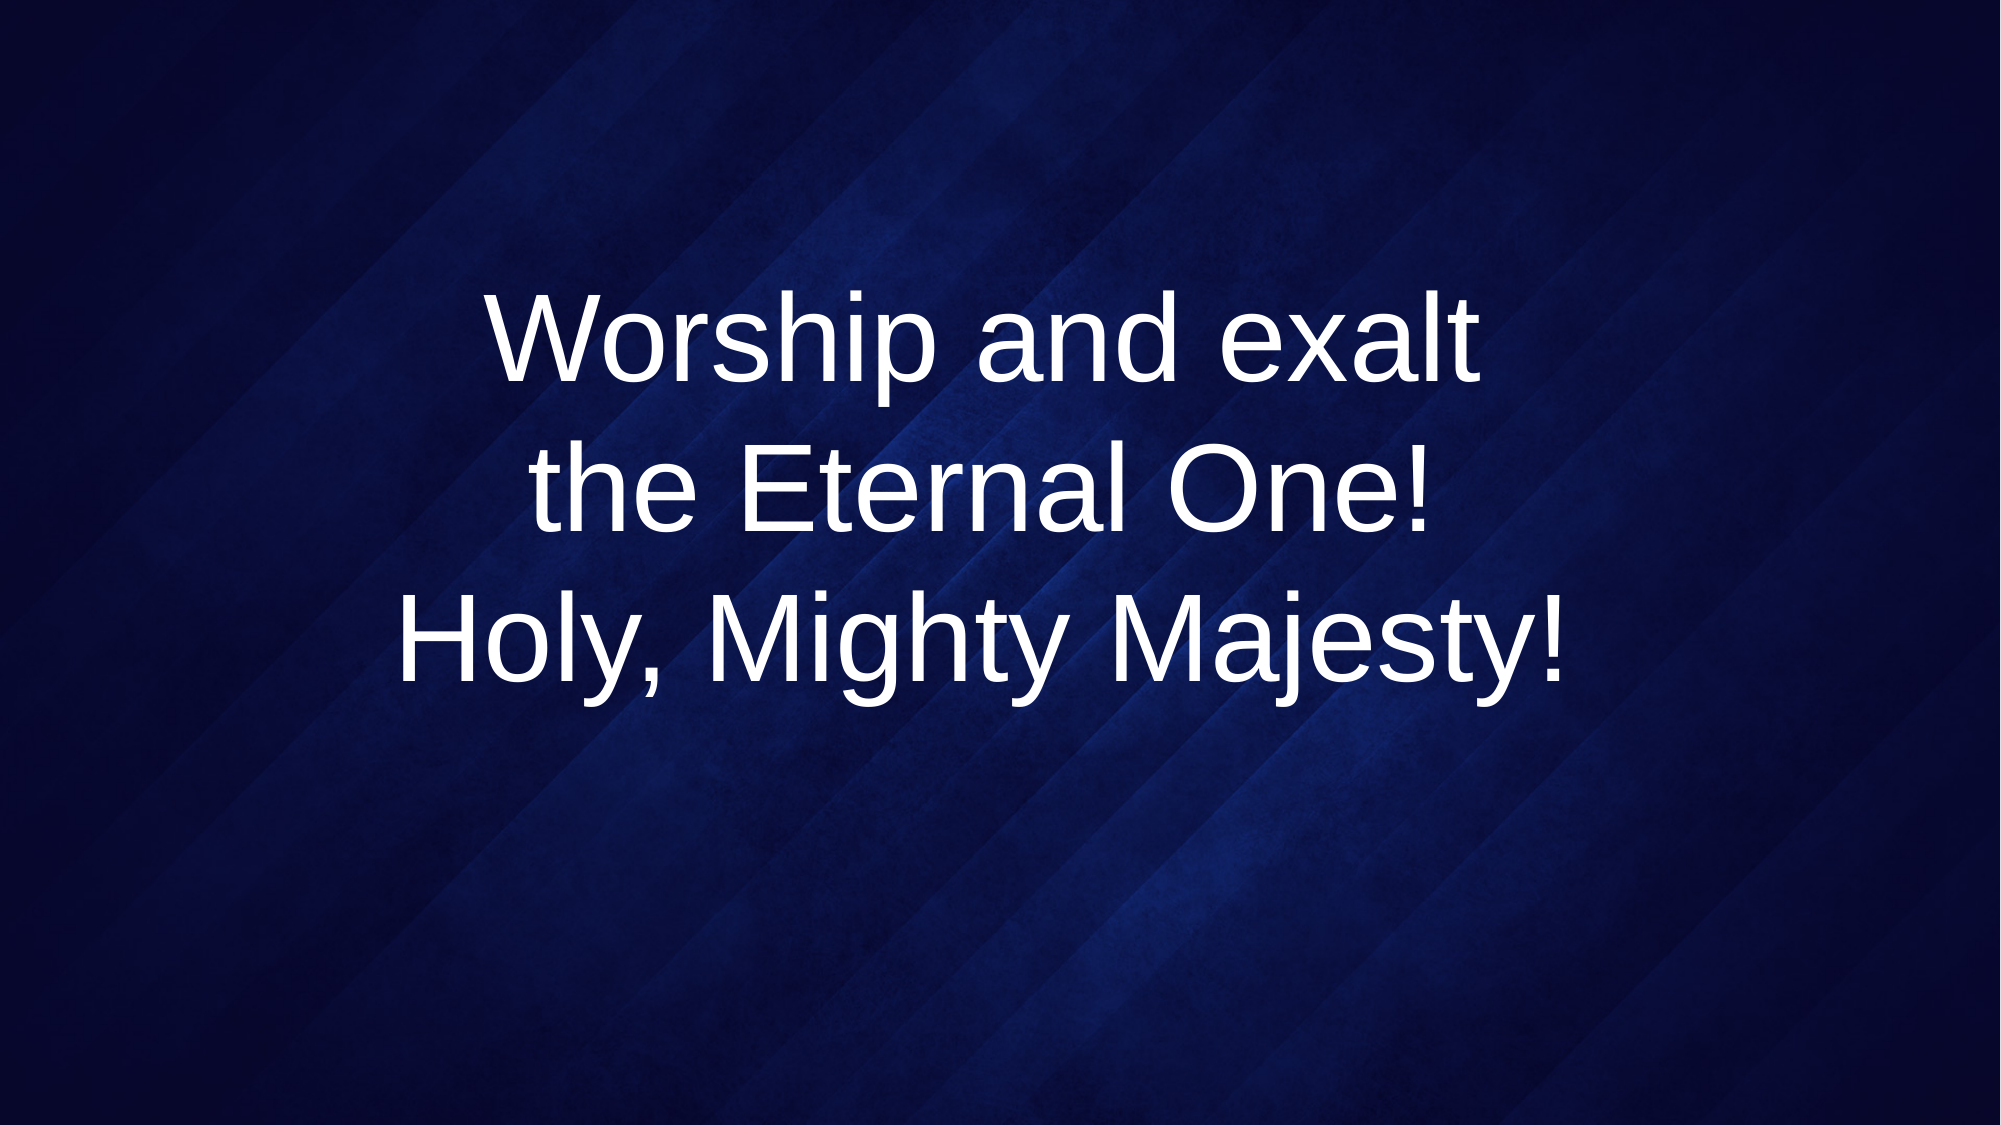

# Worship and exalt the Eternal One! Holy, Mighty Majesty!